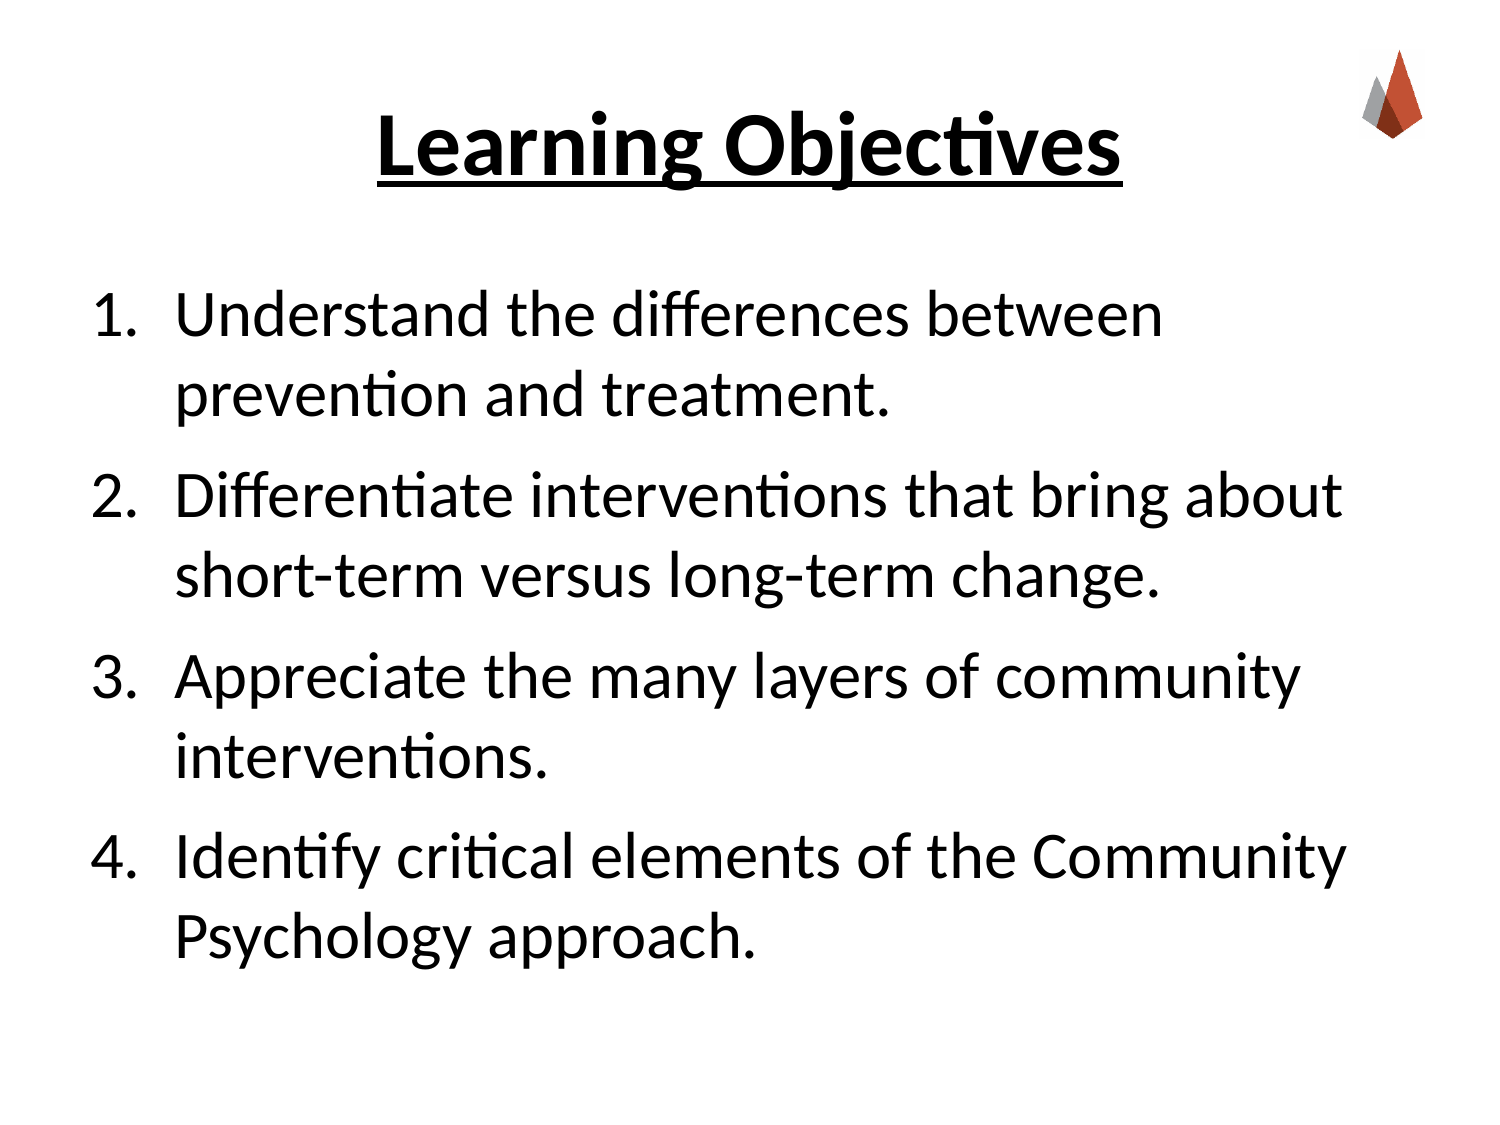

# Learning Objectives
Understand the differences between prevention and treatment.
Differentiate interventions that bring about short-term versus long-term change.
Appreciate the many layers of community interventions.
Identify critical elements of the Community Psychology approach.